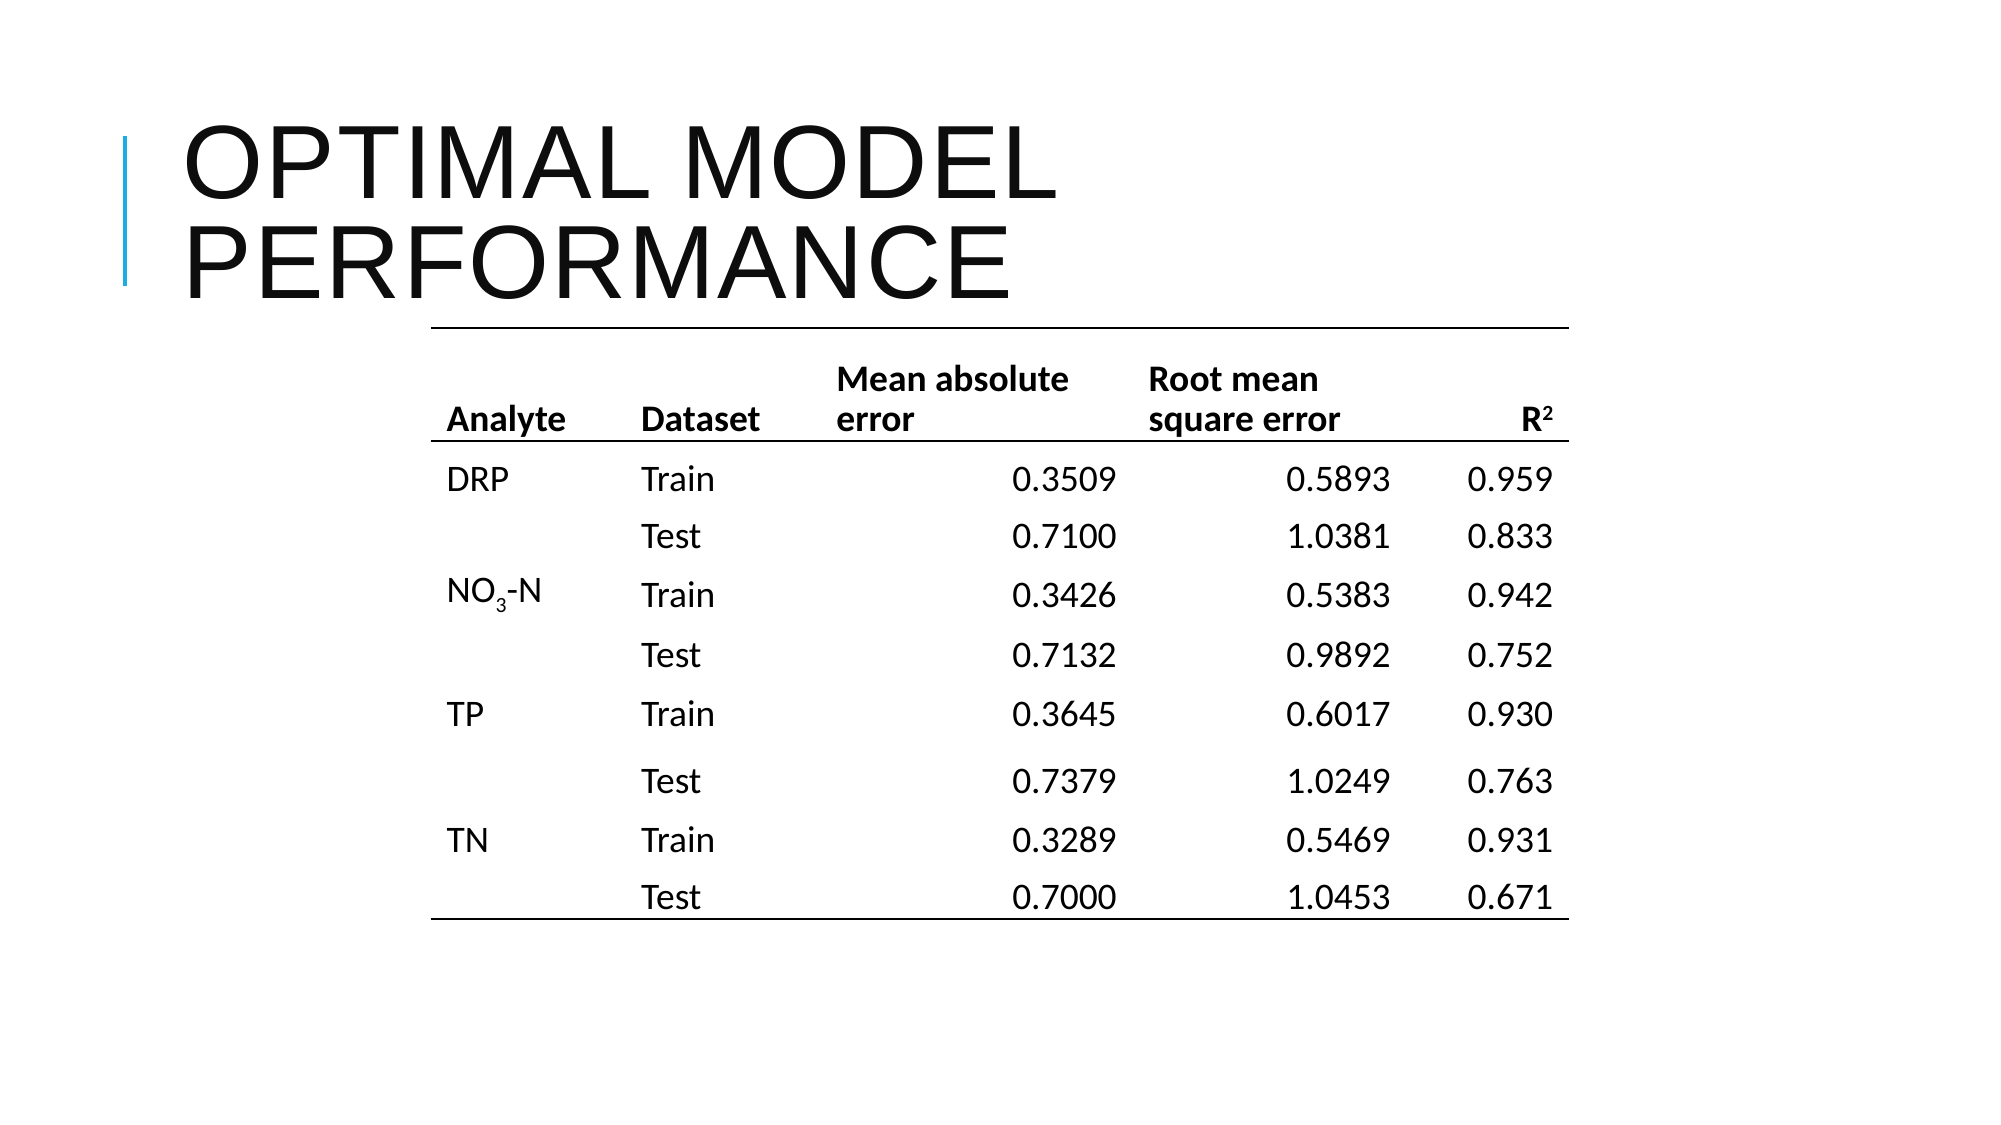

# Optimal Model Performance
| Analyte | Dataset | Mean absolute error | Root mean square error | R2 |
| --- | --- | --- | --- | --- |
| DRP | Train | 0.3509 | 0.5893 | 0.959 |
|  | Test | 0.7100 | 1.0381 | 0.833 |
| NO3-N | Train | 0.3426 | 0.5383 | 0.942 |
|  | Test | 0.7132 | 0.9892 | 0.752 |
| TP | Train | 0.3645 | 0.6017 | 0.930 |
|  | Test | 0.7379 | 1.0249 | 0.763 |
| TN | Train | 0.3289 | 0.5469 | 0.931 |
|  | Test | 0.7000 | 1.0453 | 0.671 |